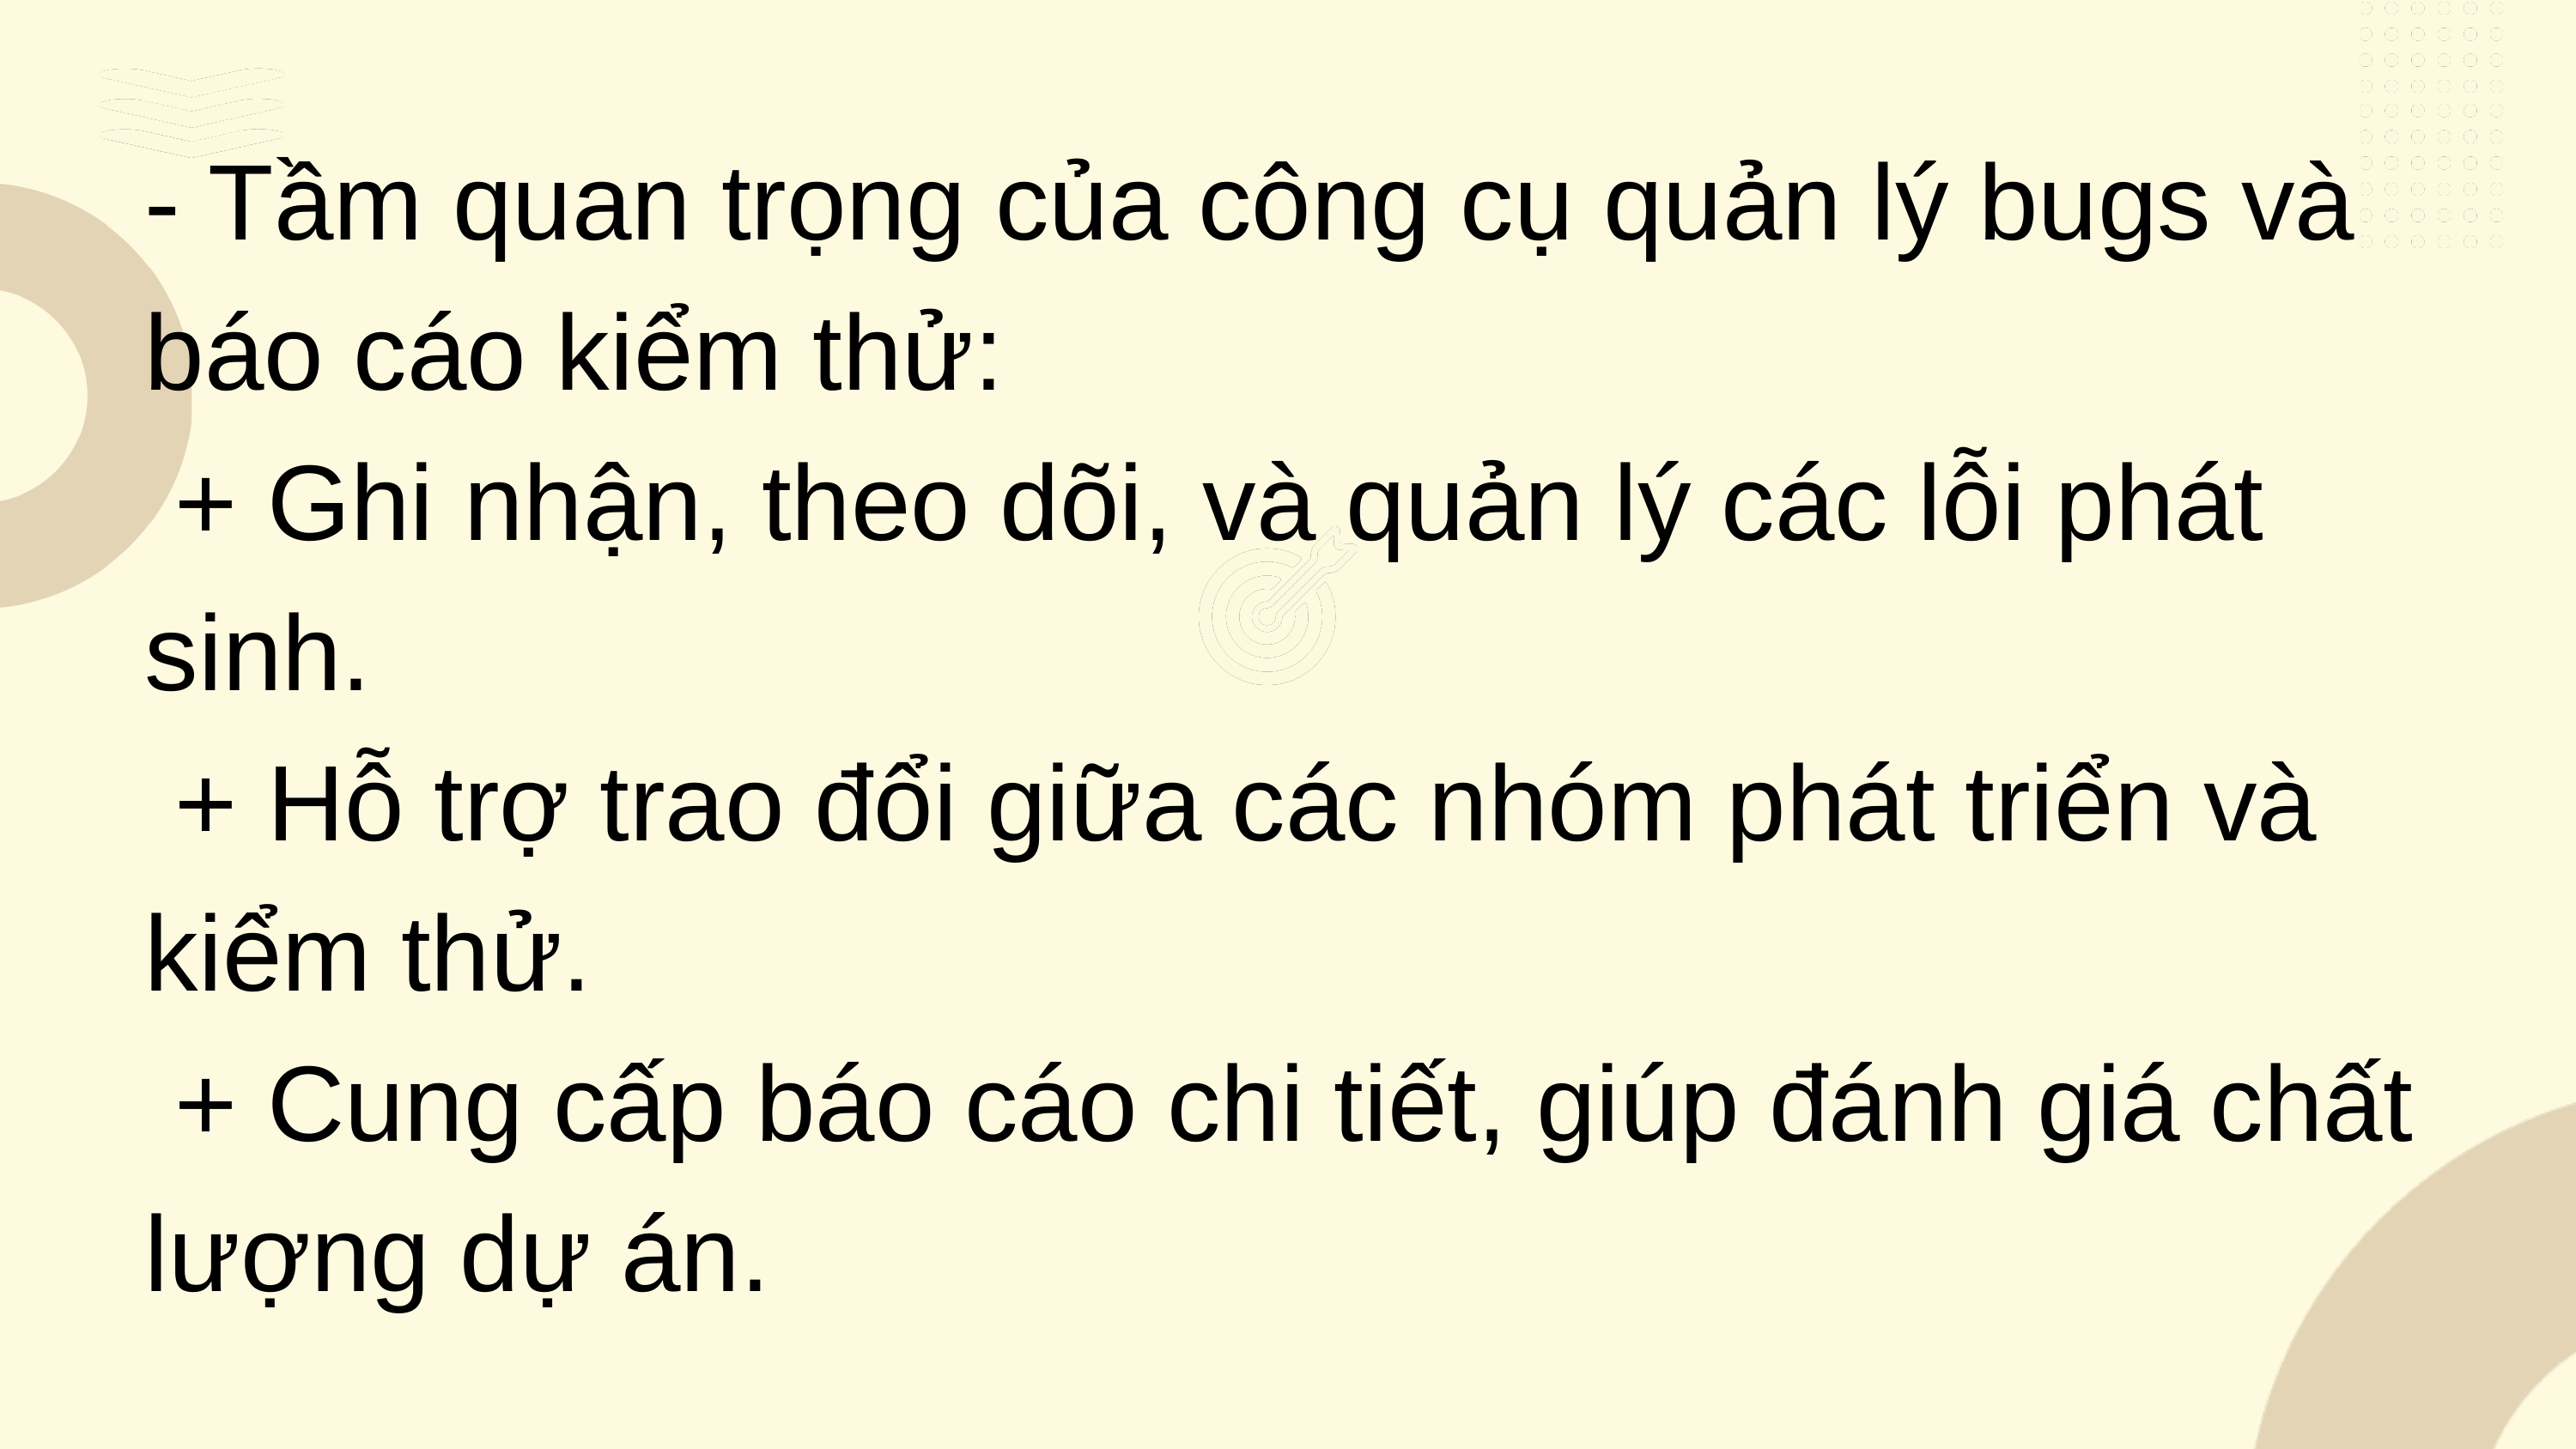

- Tầm quan trọng của công cụ quản lý bugs và báo cáo kiểm thử:
 + Ghi nhận, theo dõi, và quản lý các lỗi phát sinh.
 + Hỗ trợ trao đổi giữa các nhóm phát triển và kiểm thử.
 + Cung cấp báo cáo chi tiết, giúp đánh giá chất lượng dự án.